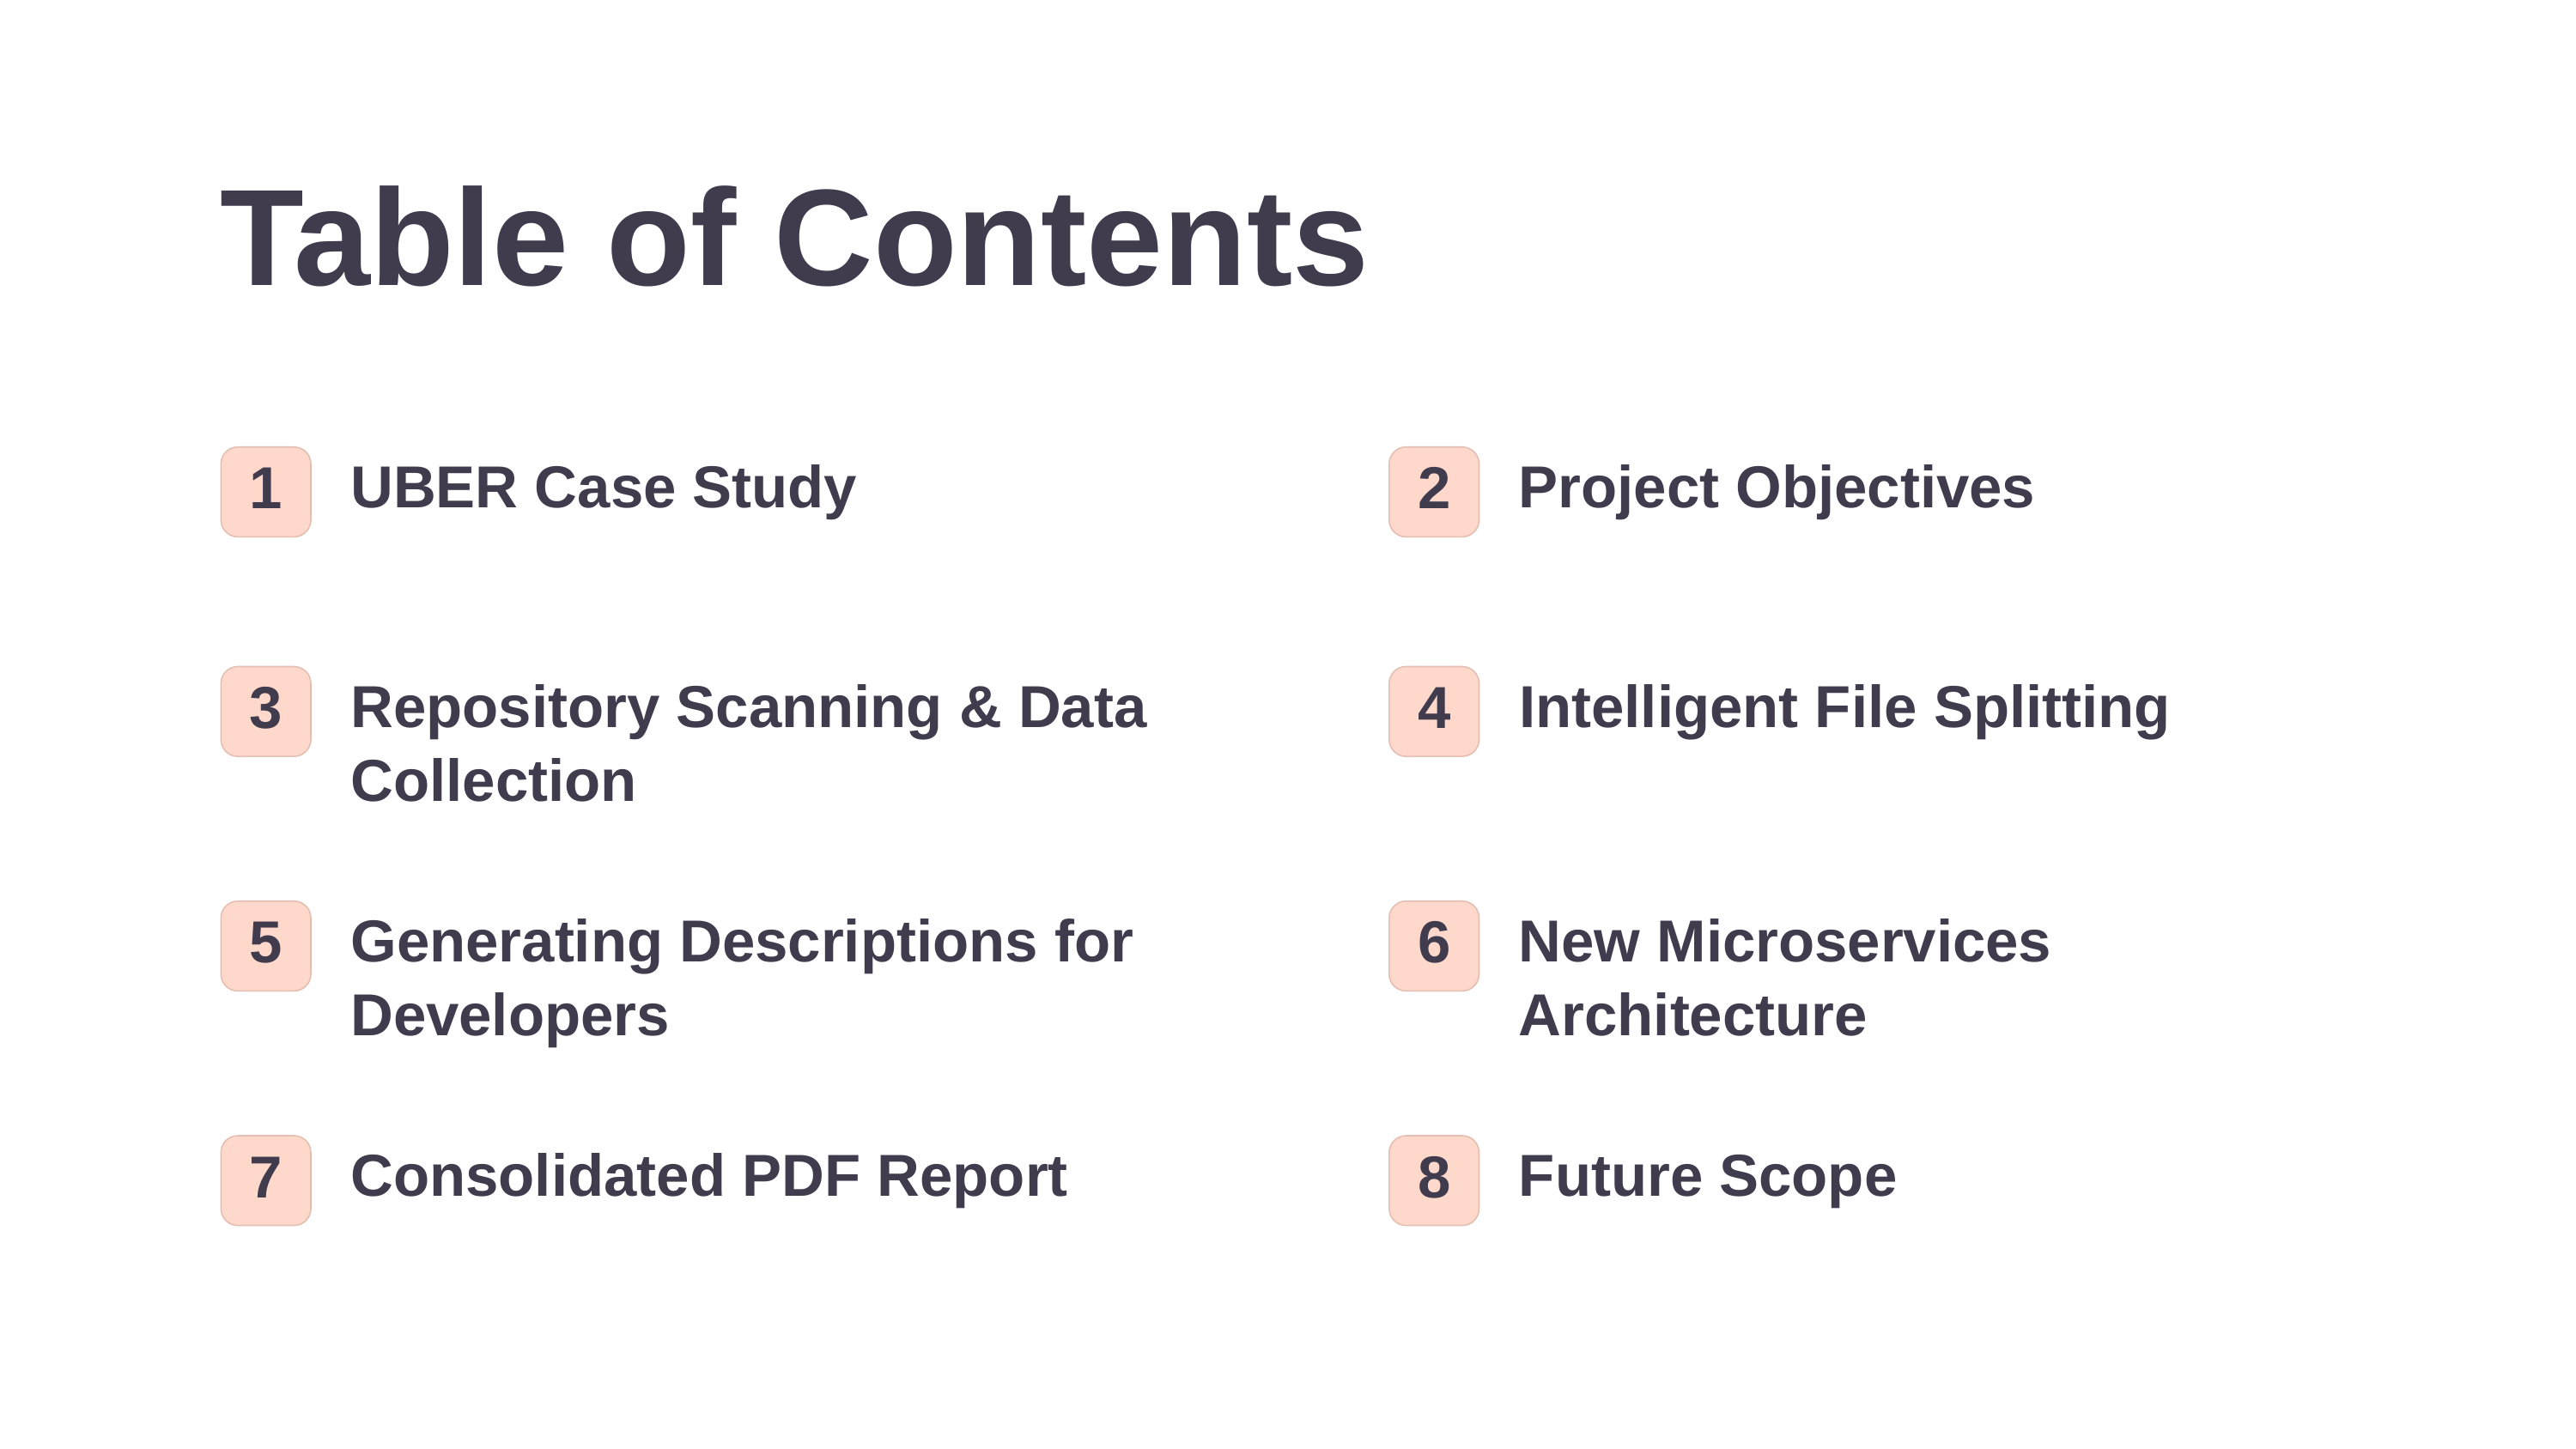

Table of Contents

UBER Case Study

Project Objectives

1

2

Repository Scanning & Data Collection

Intelligent File Splitting

3

4

Generating Descriptions for Developers

New Microservices Architecture

5

6

Consolidated PDF Report

Future Scope

7

8